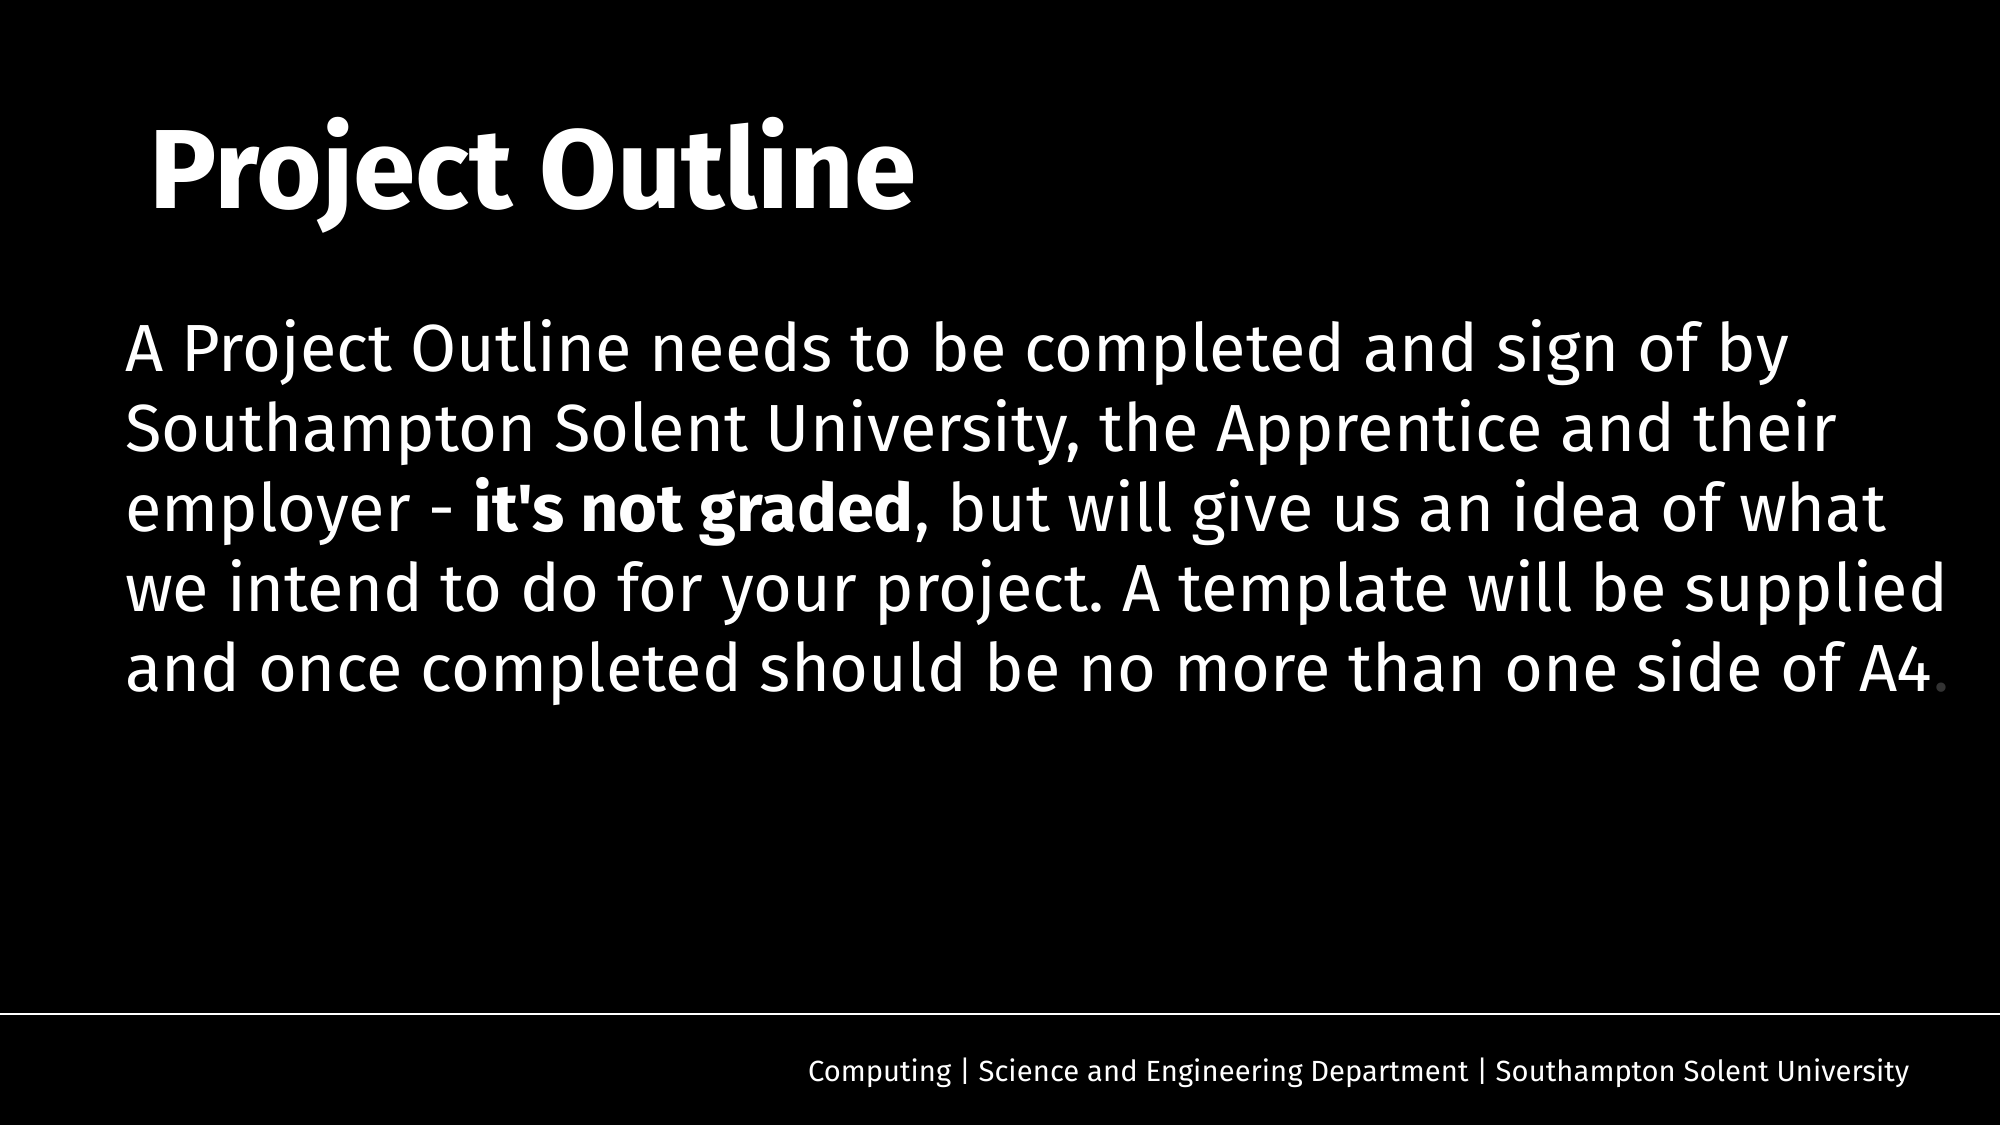

Project Outline
A Project Outline needs to be completed and sign of by Southampton Solent University, the Apprentice and their employer - it's not graded, but will give us an idea of what we intend to do for your project. A template will be supplied and once completed should be no more than one side of A4.